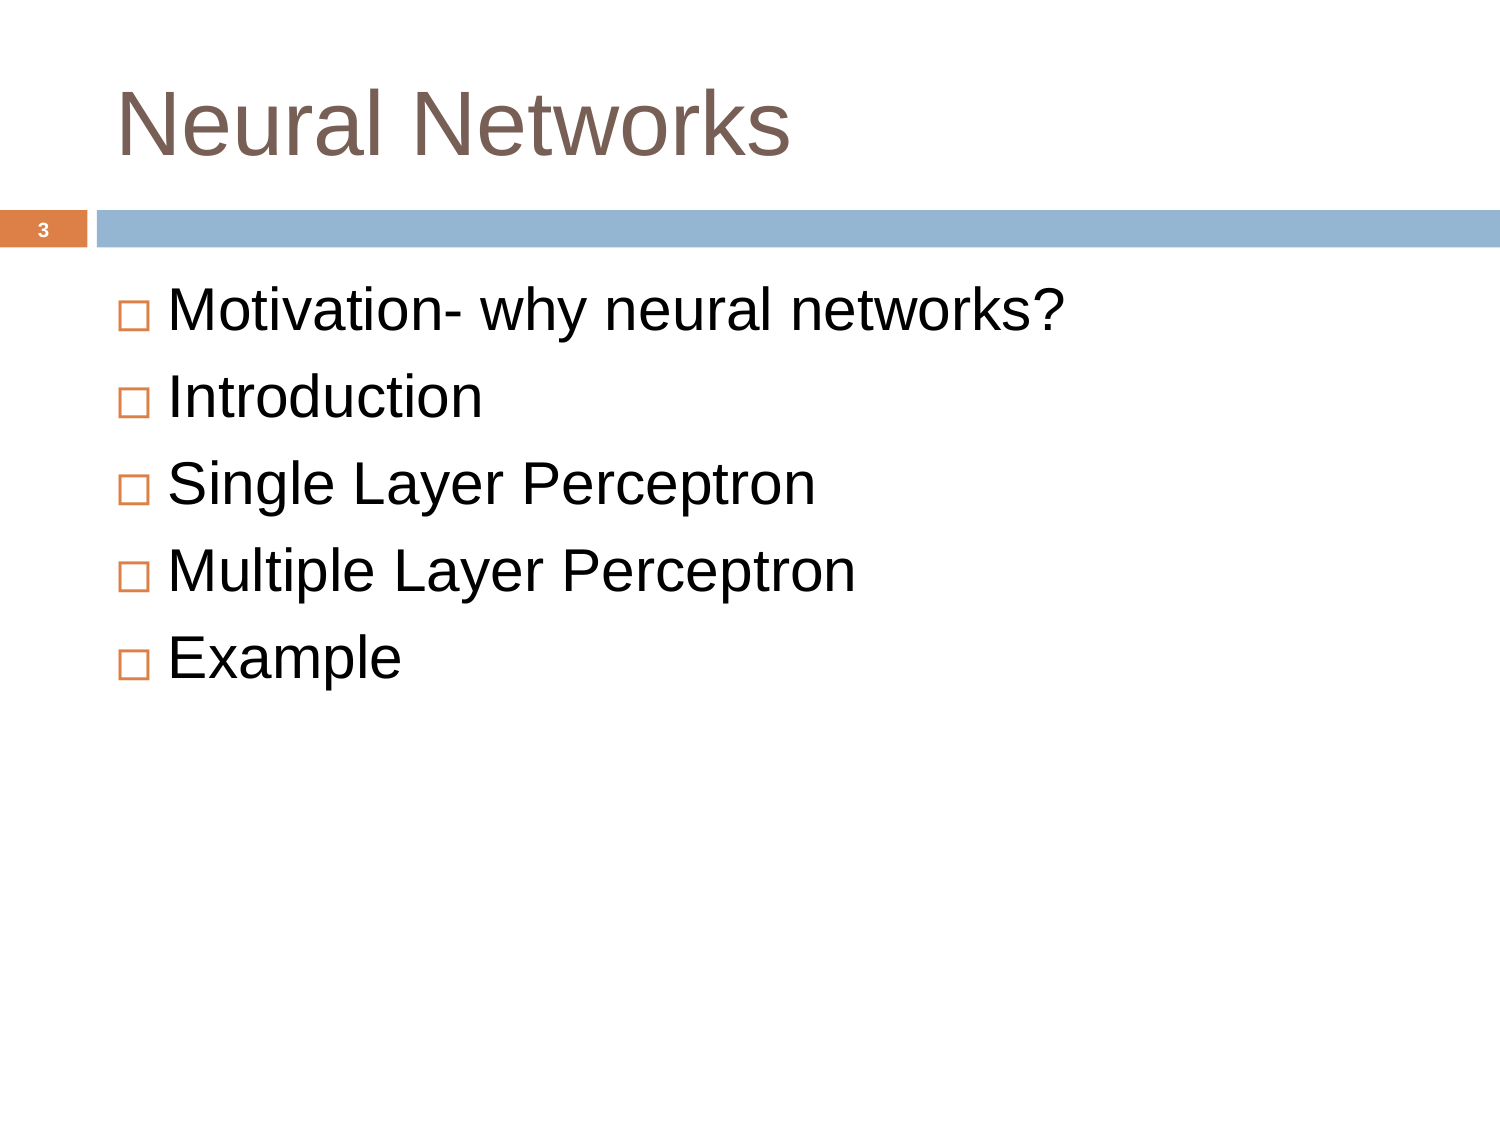

# Neural Networks
3
Motivation- why neural networks?
Introduction
Single Layer Perceptron
Multiple Layer Perceptron
Example